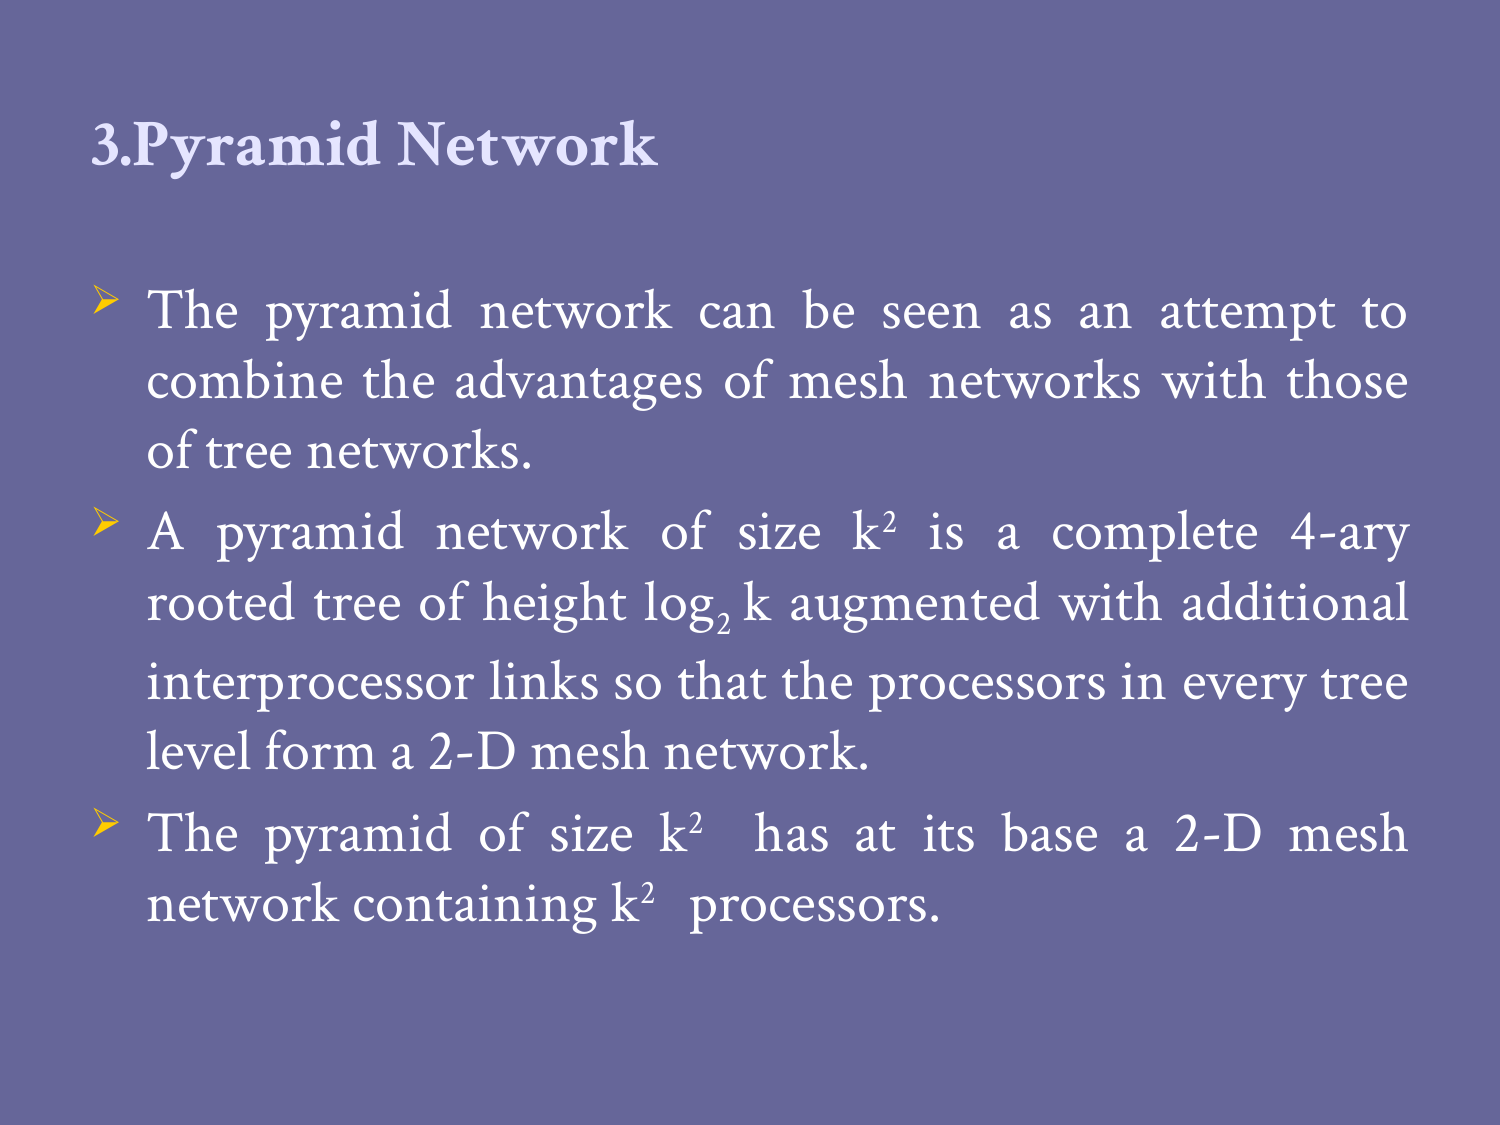

# 3.Pyramid Network
The pyramid network can be seen as an attempt to combine the advantages of mesh networks with those of tree networks.
A pyramid network of size k2 is a complete 4-ary rooted tree of height log2 k augmented with additional interprocessor links so that the processors in every tree level form a 2-D mesh network.
The pyramid of size k2  has at its base a 2-D mesh network containing k2   processors.